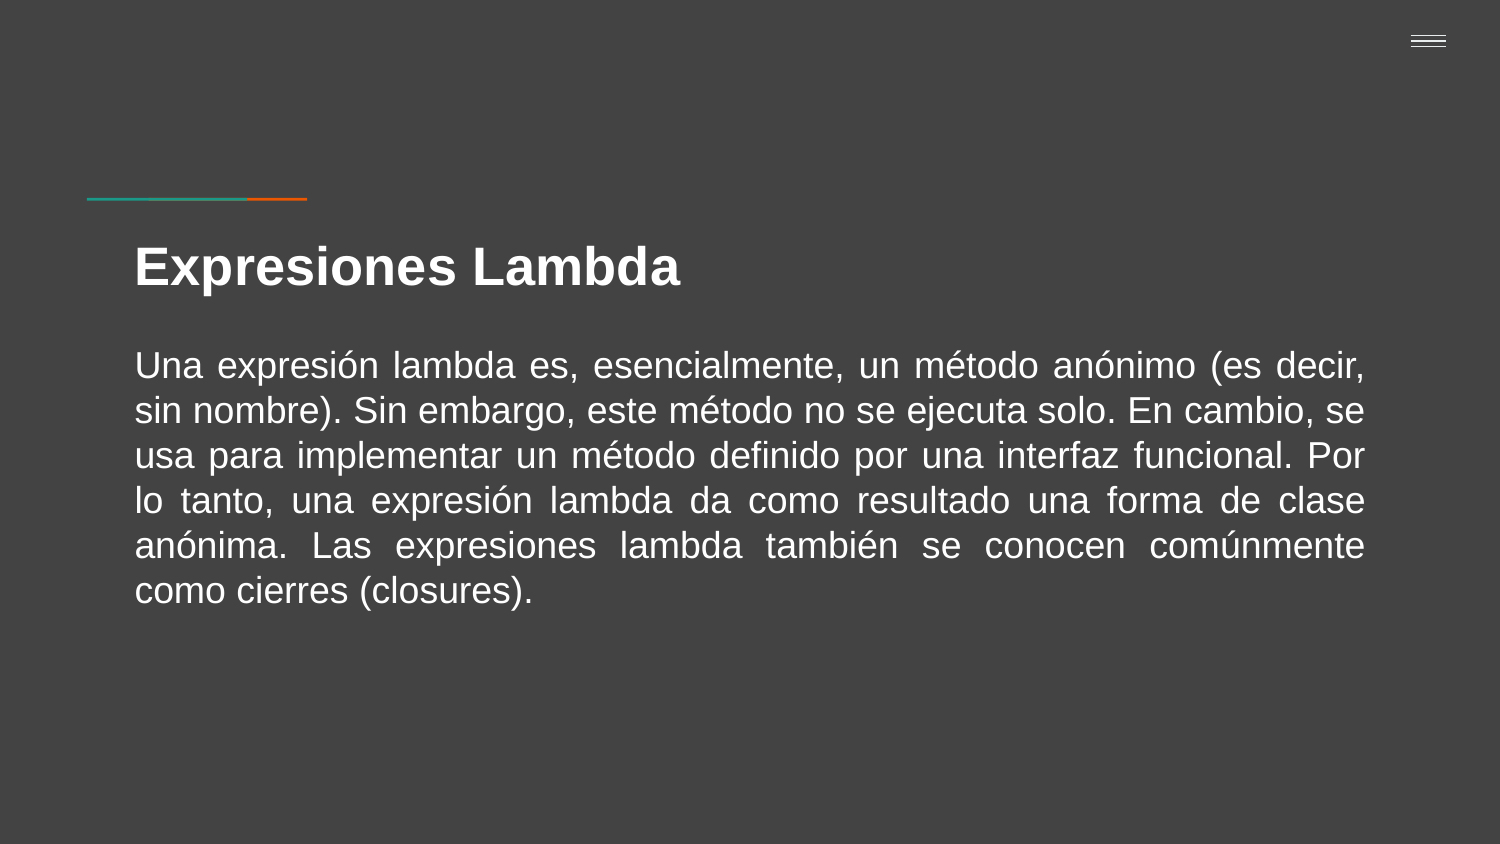

# Expresiones Lambda
Una expresión lambda es, esencialmente, un método anónimo (es decir, sin nombre). Sin embargo, este método no se ejecuta solo. En cambio, se usa para implementar un método definido por una interfaz funcional. Por lo tanto, una expresión lambda da como resultado una forma de clase anónima. Las expresiones lambda también se conocen comúnmente como cierres (closures).